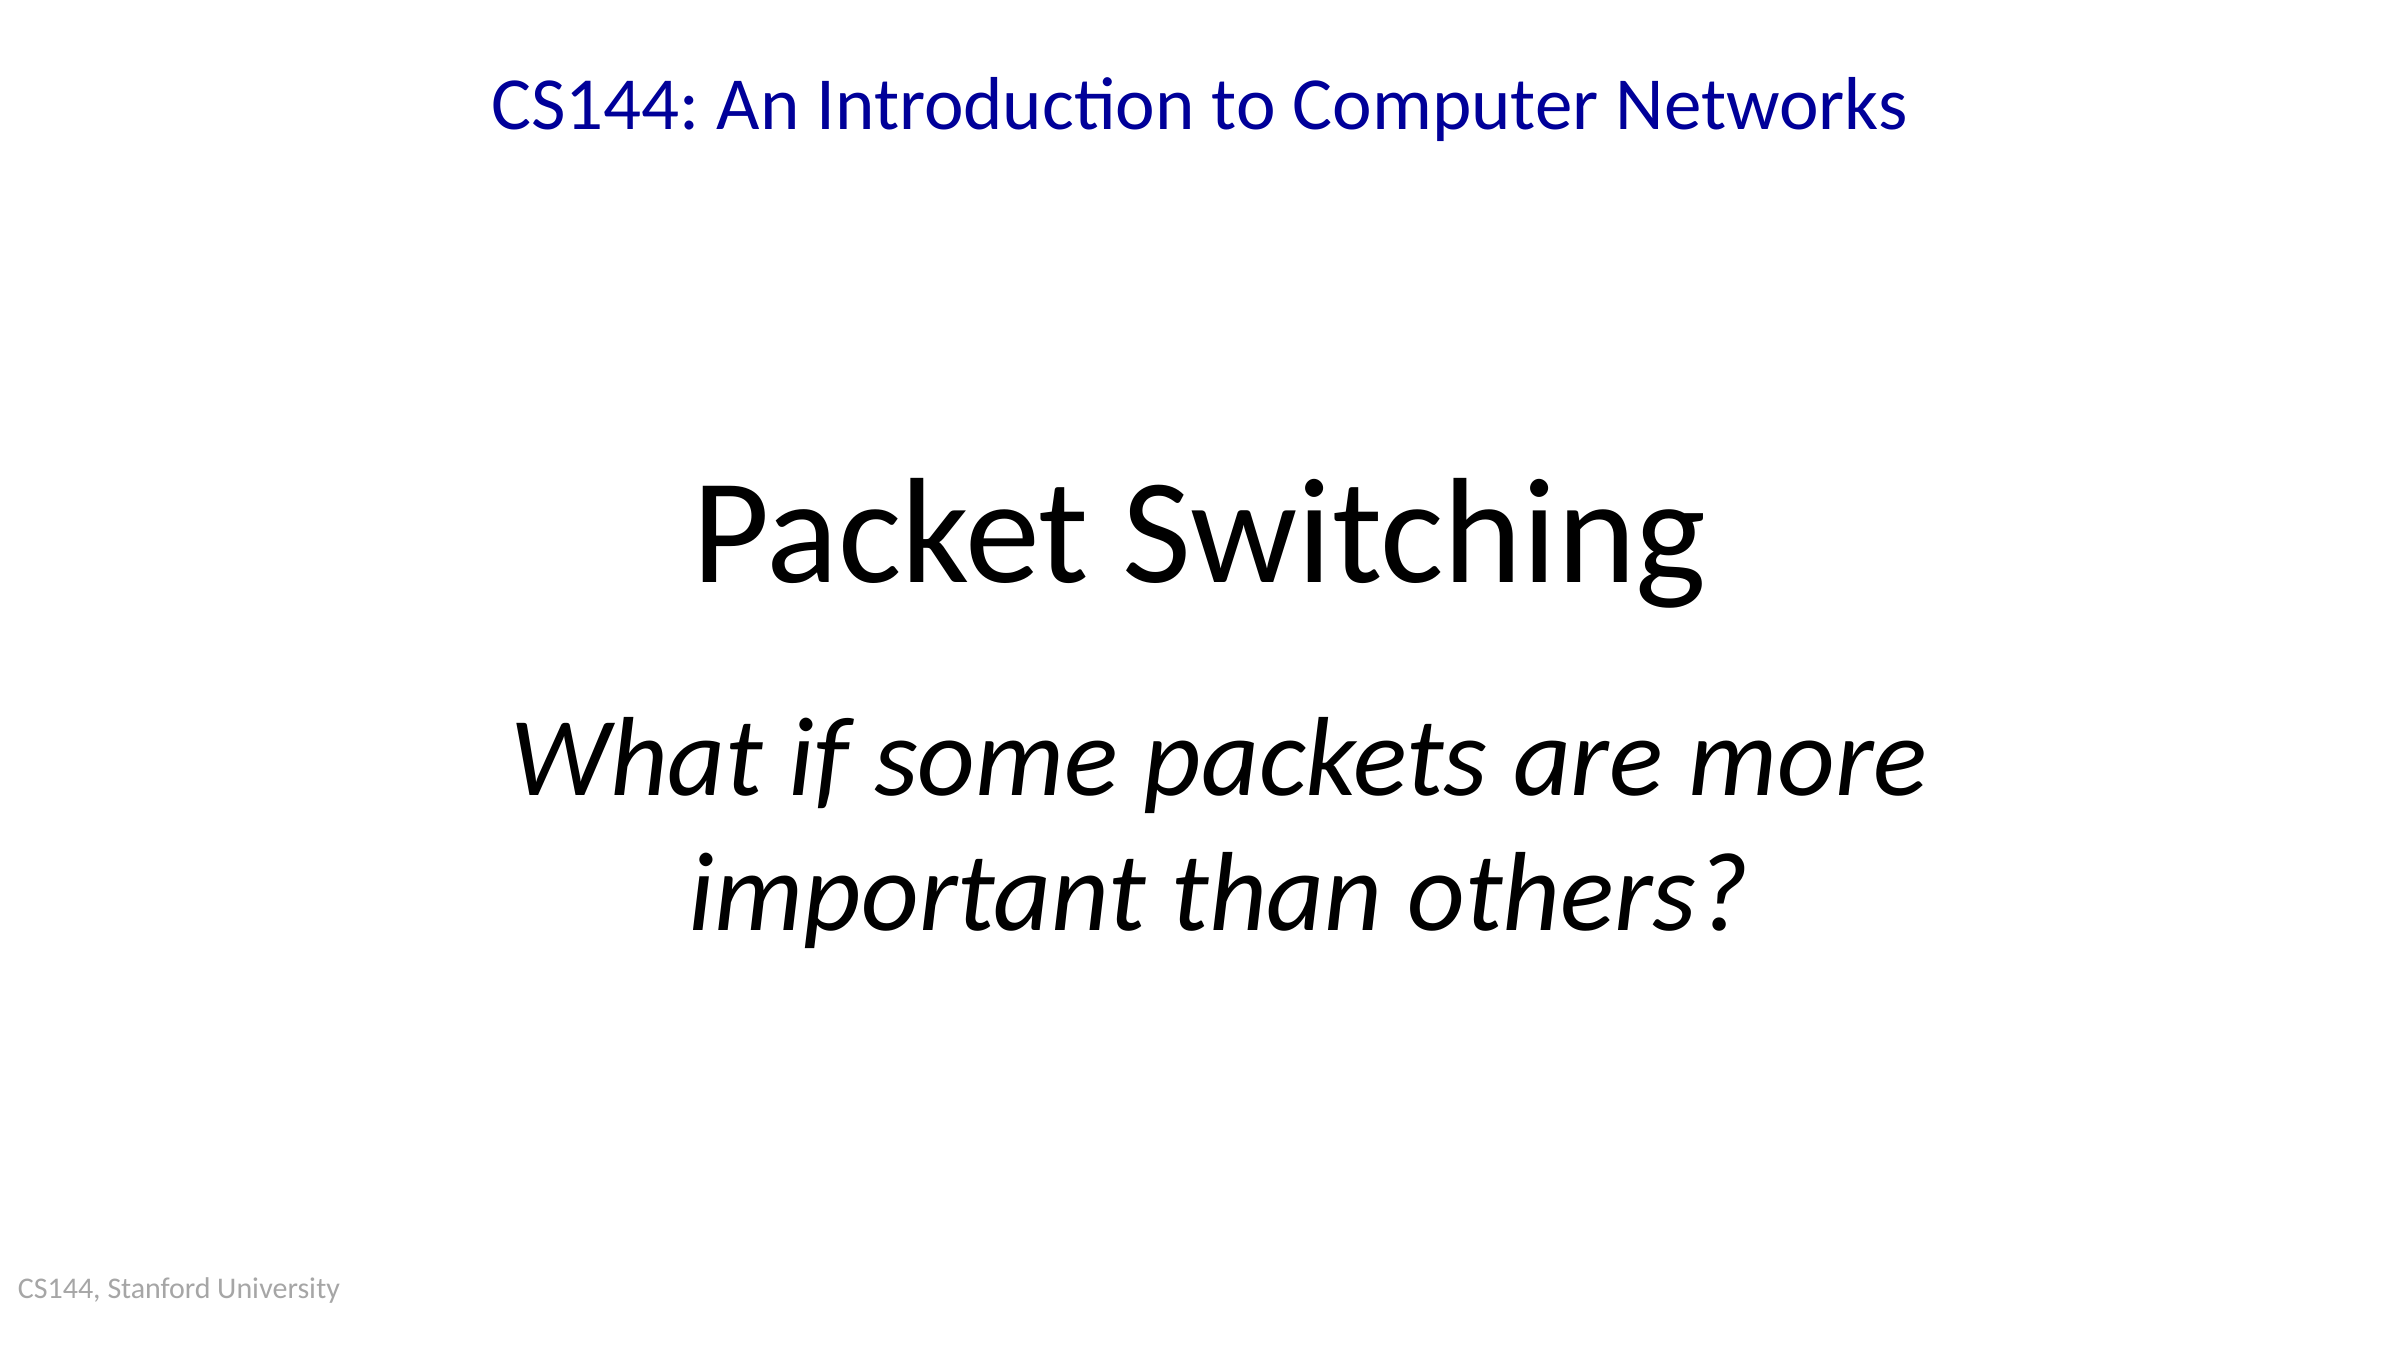

# CS144: An Introduction to Computer Networks
Packet Switching
What if some packets are more important than others?